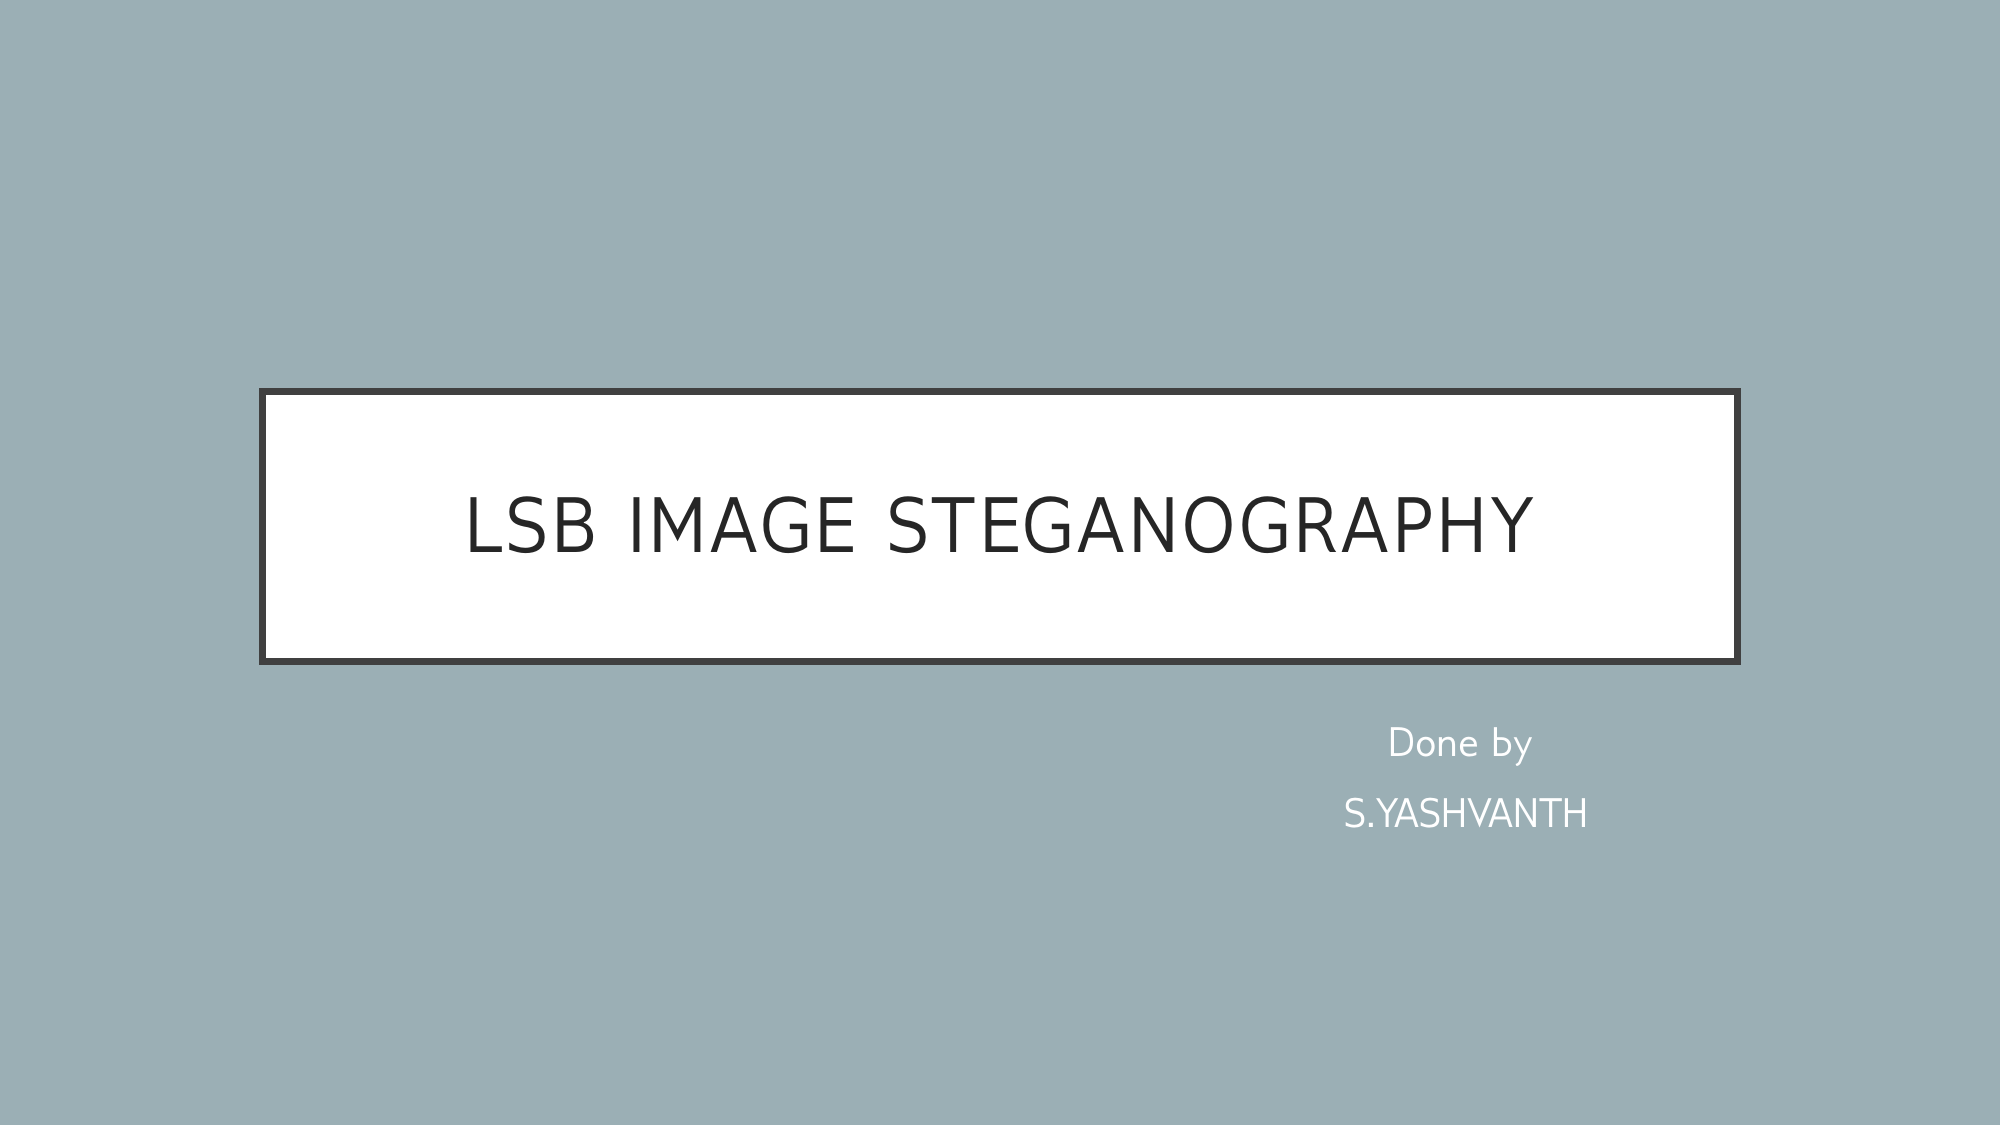

# LSB IMAGE STEGANOGRAPHY
Done by
S.YASHVANTH